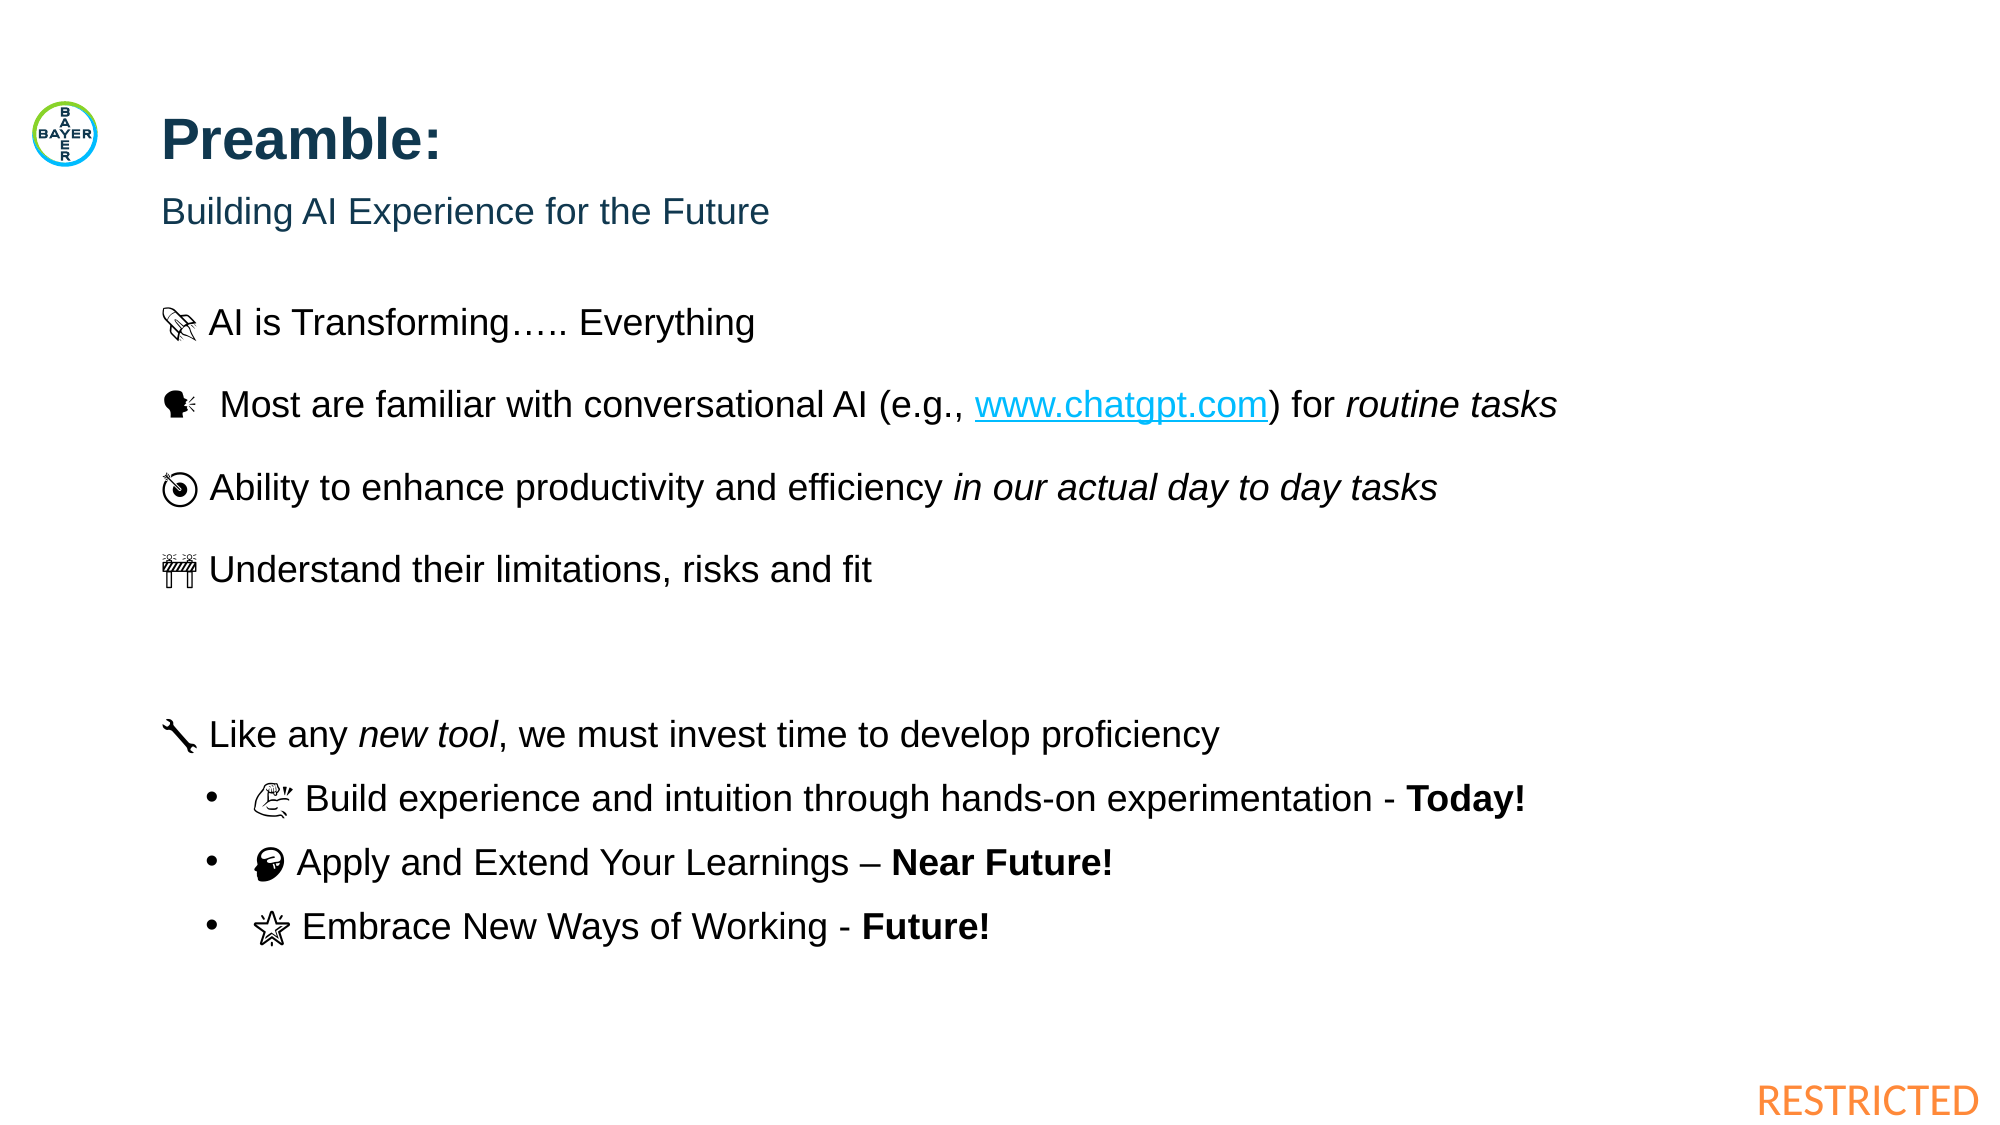

# Preamble:
Building AI Experience for the Future
🚀 AI is Transforming….. Everything
🗣  Most are familiar with conversational AI (e.g., www.chatgpt.com) for routine tasks
🎯 Ability to enhance productivity and efficiency in our actual day to day tasks
🚧 Understand their limitations, risks and fit

🔧 Like any new tool, we must invest time to develop proficiency
💪 Build experience and intuition through hands-on experimentation - Today!
🧠 Apply and Extend Your Learnings – Near Future!
🌟 Embrace New Ways of Working - Future!